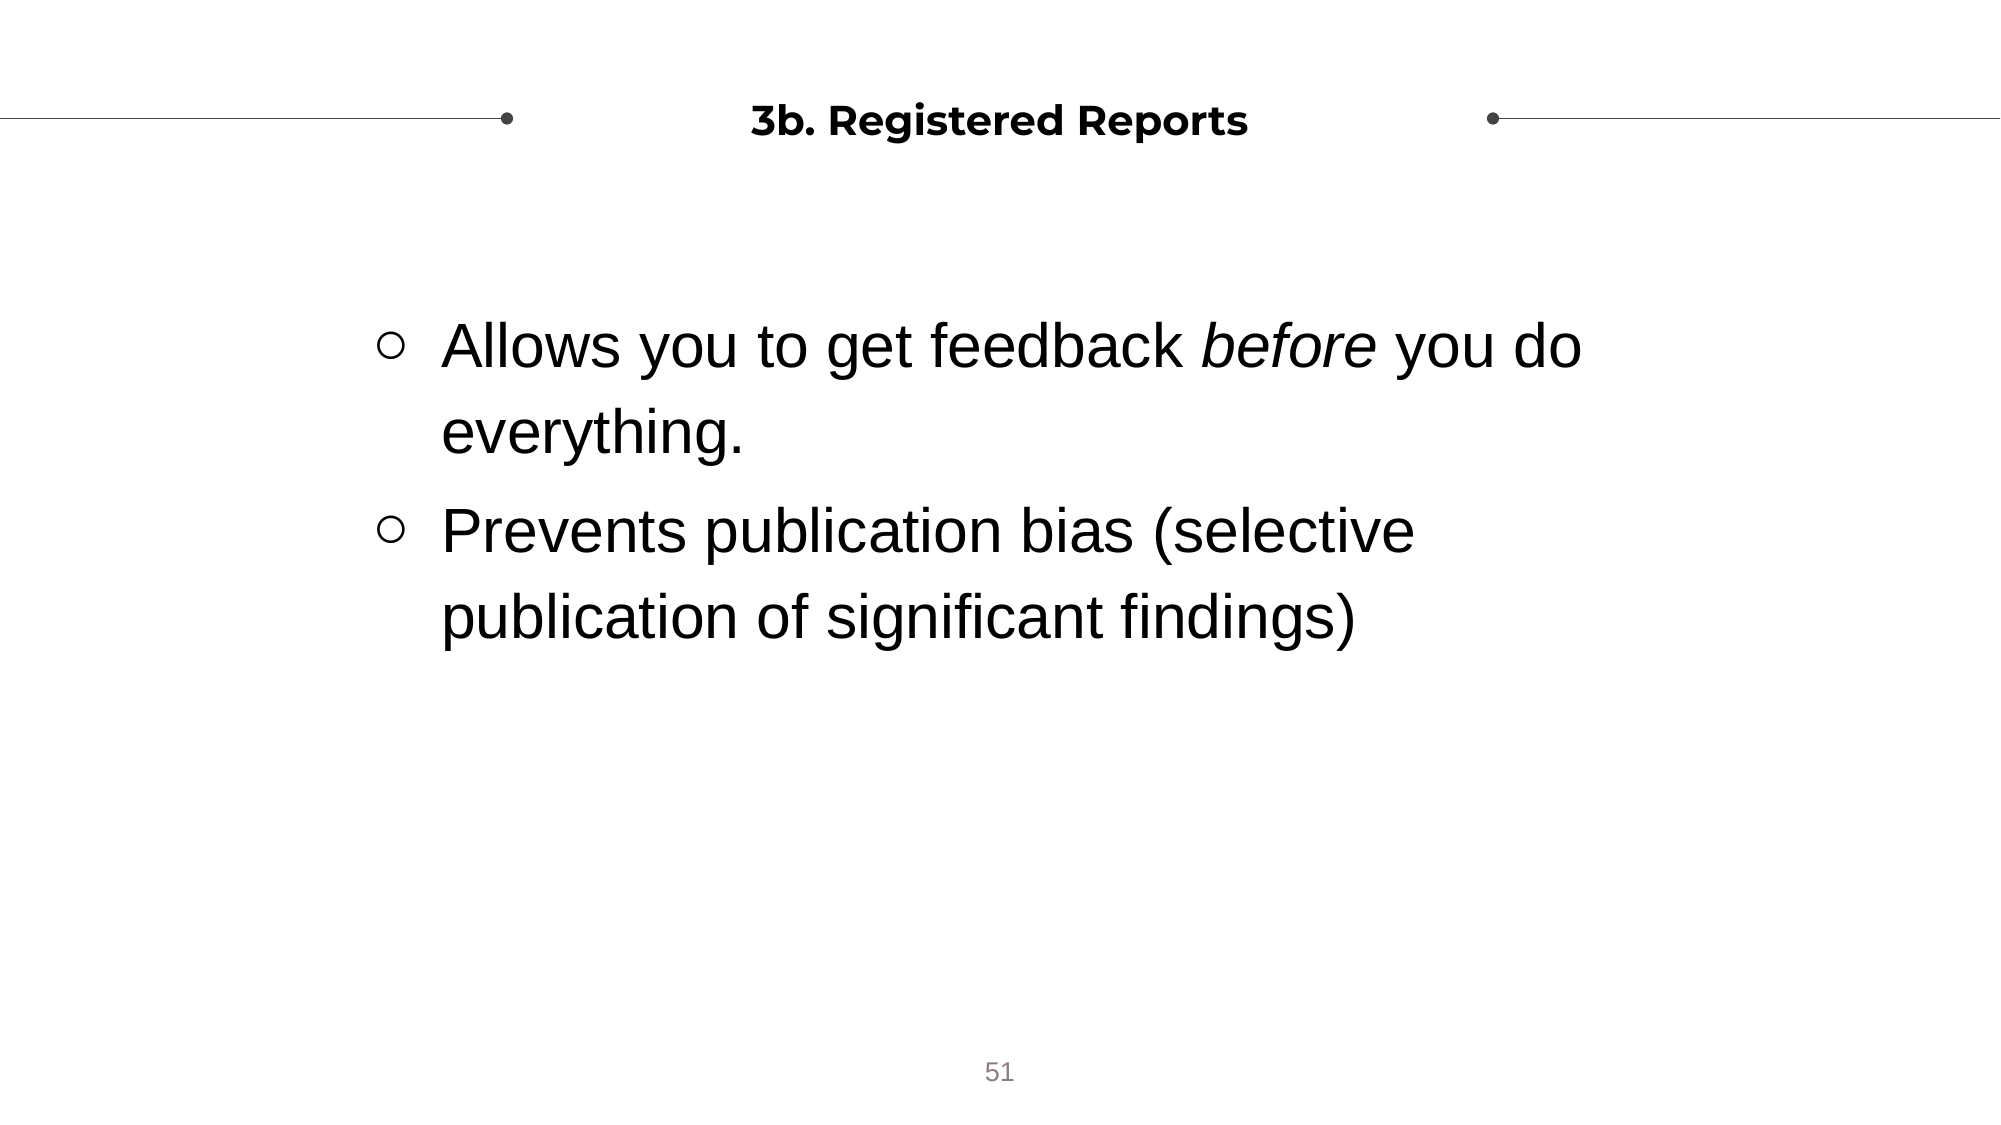

# 3b. Registered Reports

Allows you to get feedback before you do everything.
Prevents publication bias (selective publication of significant findings)
51